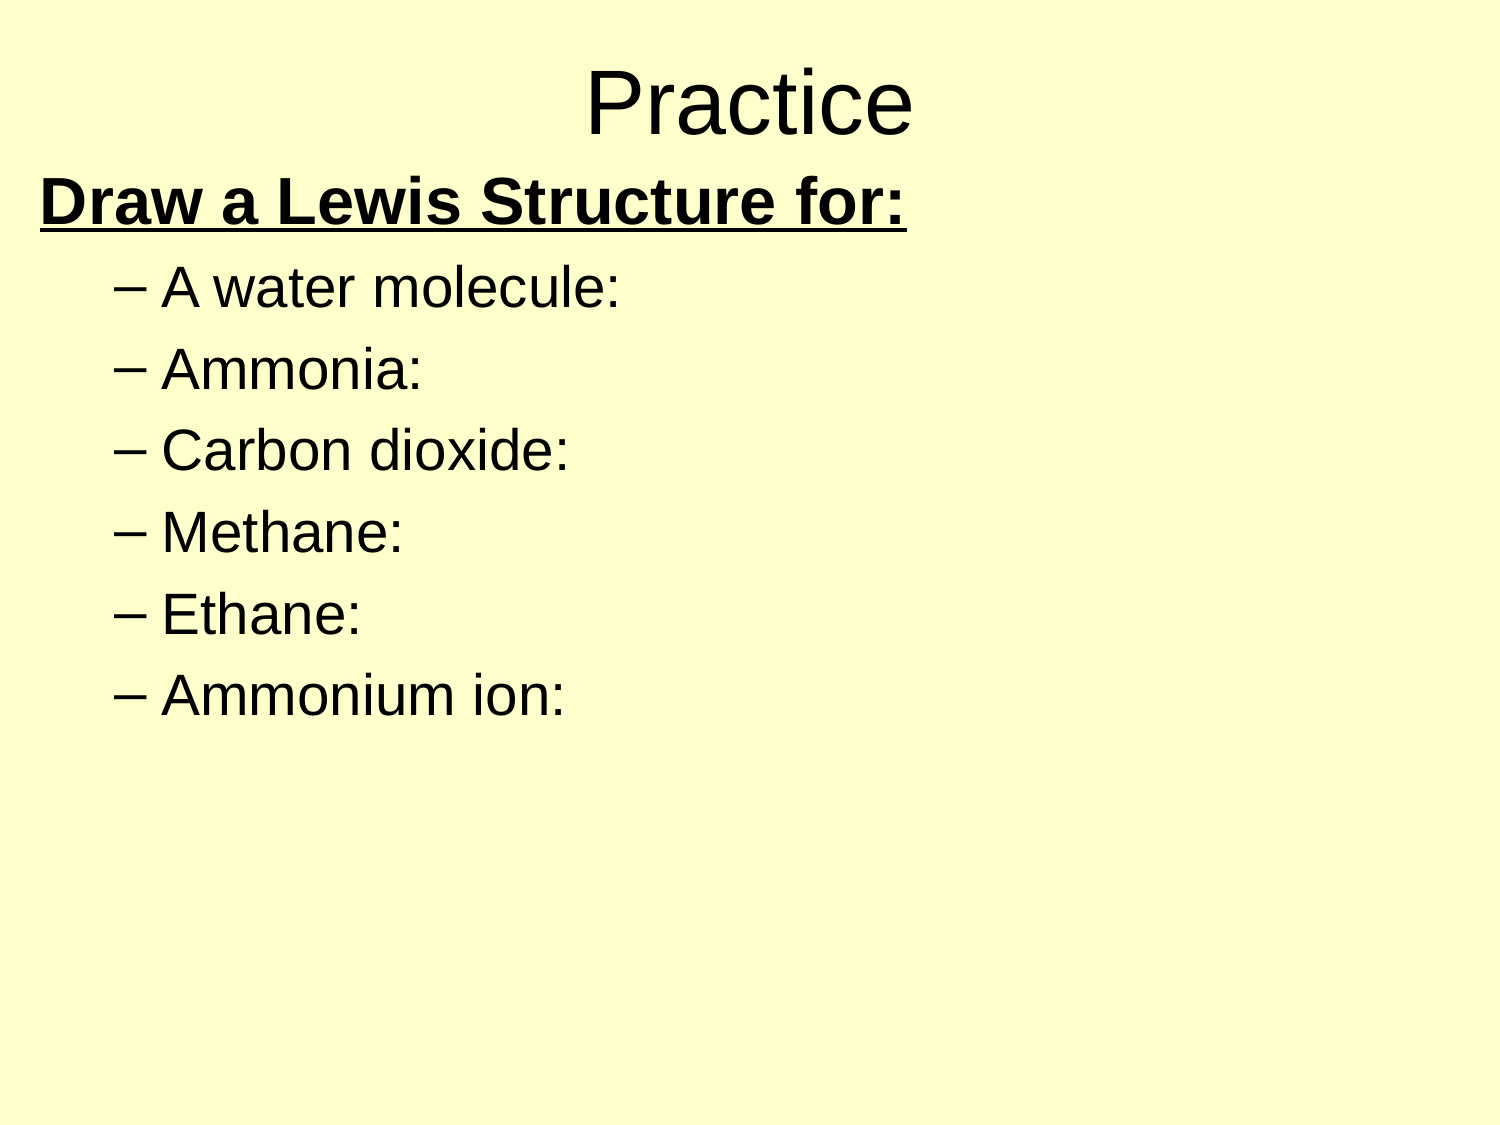

# Practice
Draw a Lewis Structure for:
A water molecule:
Ammonia:
Carbon dioxide:
Methane:
Ethane:
Ammonium ion: